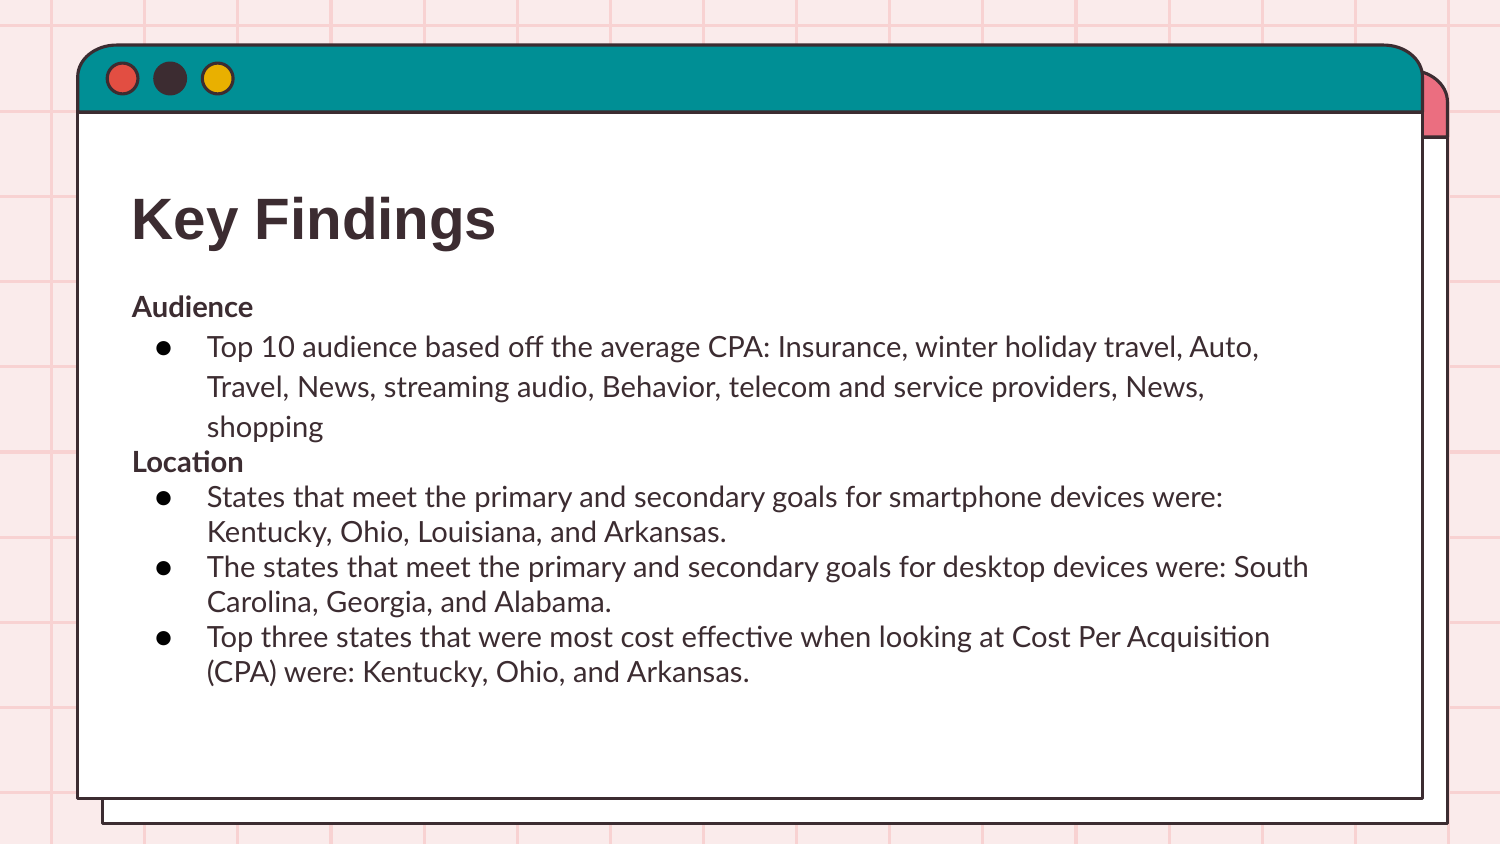

Key Findings

Audience
Top 10 audience based off the average CPA: Insurance, winter holiday travel, Auto, Travel, News, streaming audio, Behavior, telecom and service providers, News, shopping
Location
States that meet the primary and secondary goals for smartphone devices were: Kentucky, Ohio, Louisiana, and Arkansas.
The states that meet the primary and secondary goals for desktop devices were: South Carolina, Georgia, and Alabama.
Top three states that were most cost effective when looking at Cost Per Acquisition (CPA) were: Kentucky, Ohio, and Arkansas.